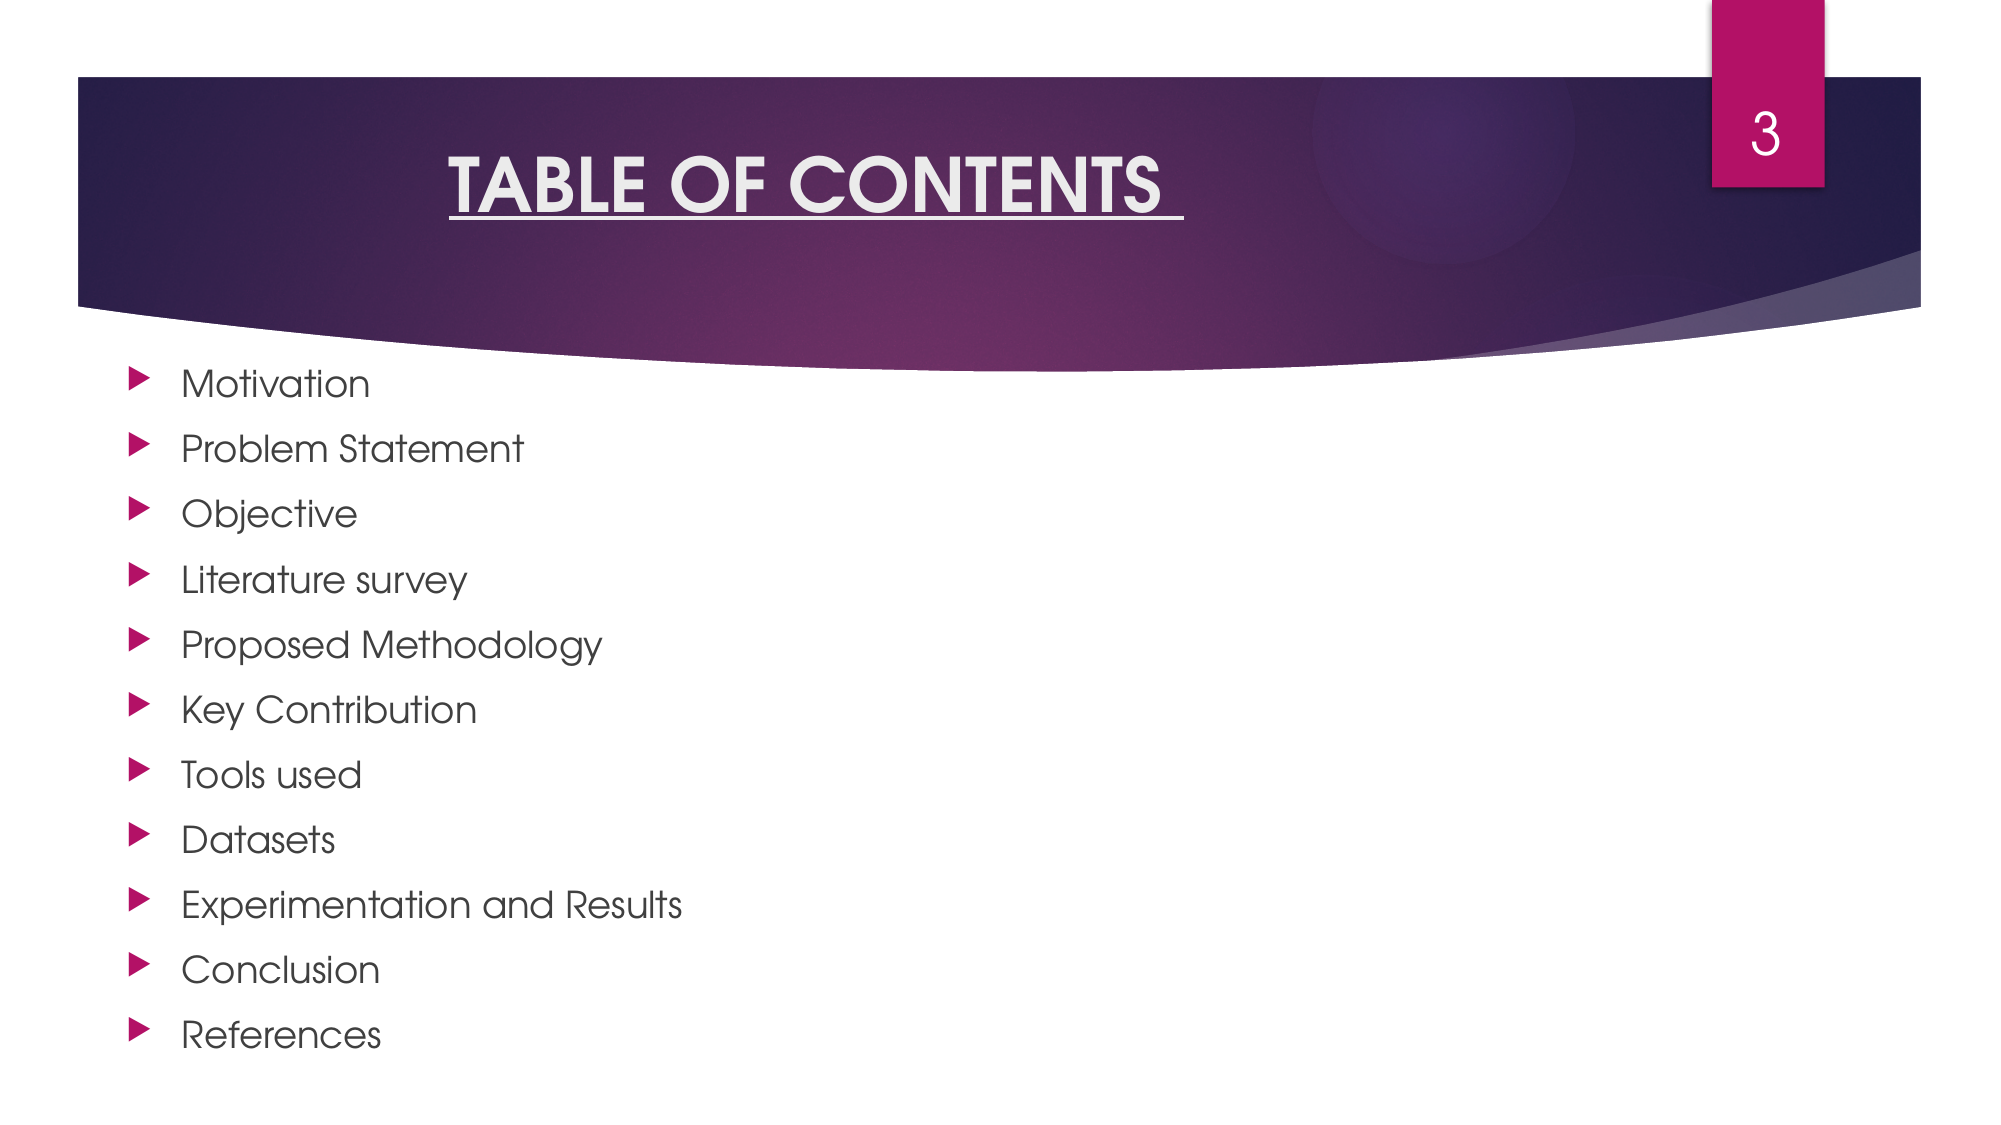

3
# TABLE OF CONTENTS
Motivation
Problem Statement
Objective
Literature survey
Proposed Methodology
Key Contribution
Tools used
Datasets
Experimentation and Results
Conclusion
References